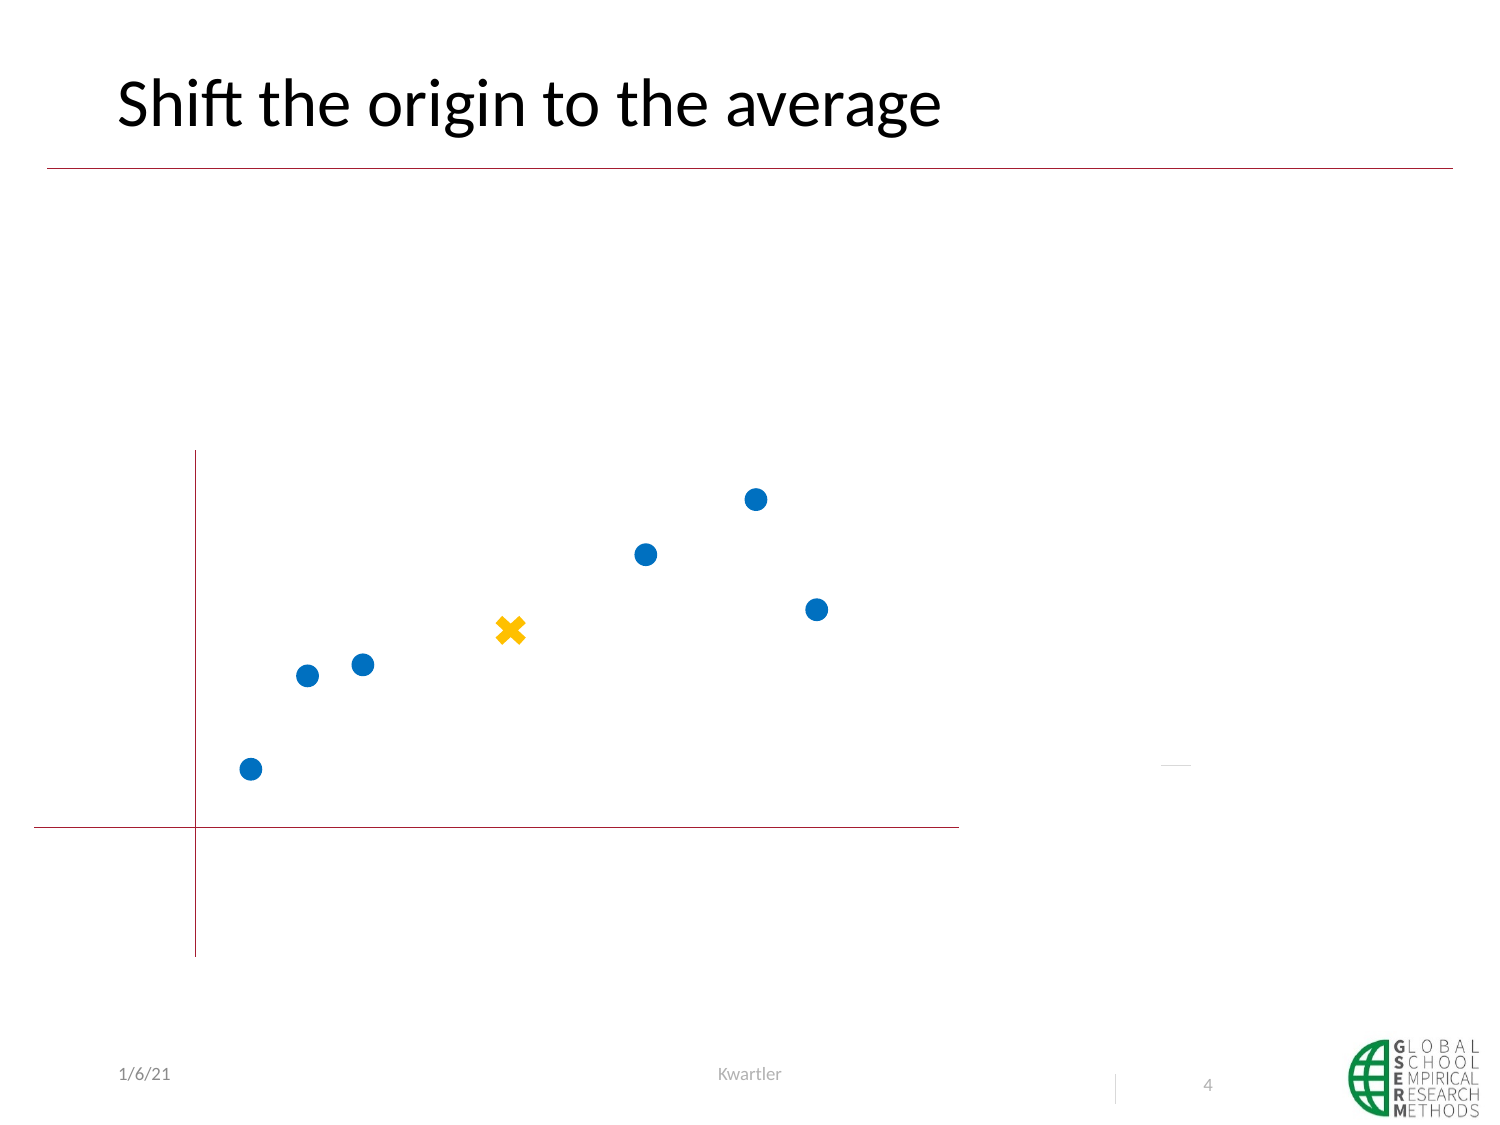

# Shift the origin to the average

1/6/21
Kwartler
4